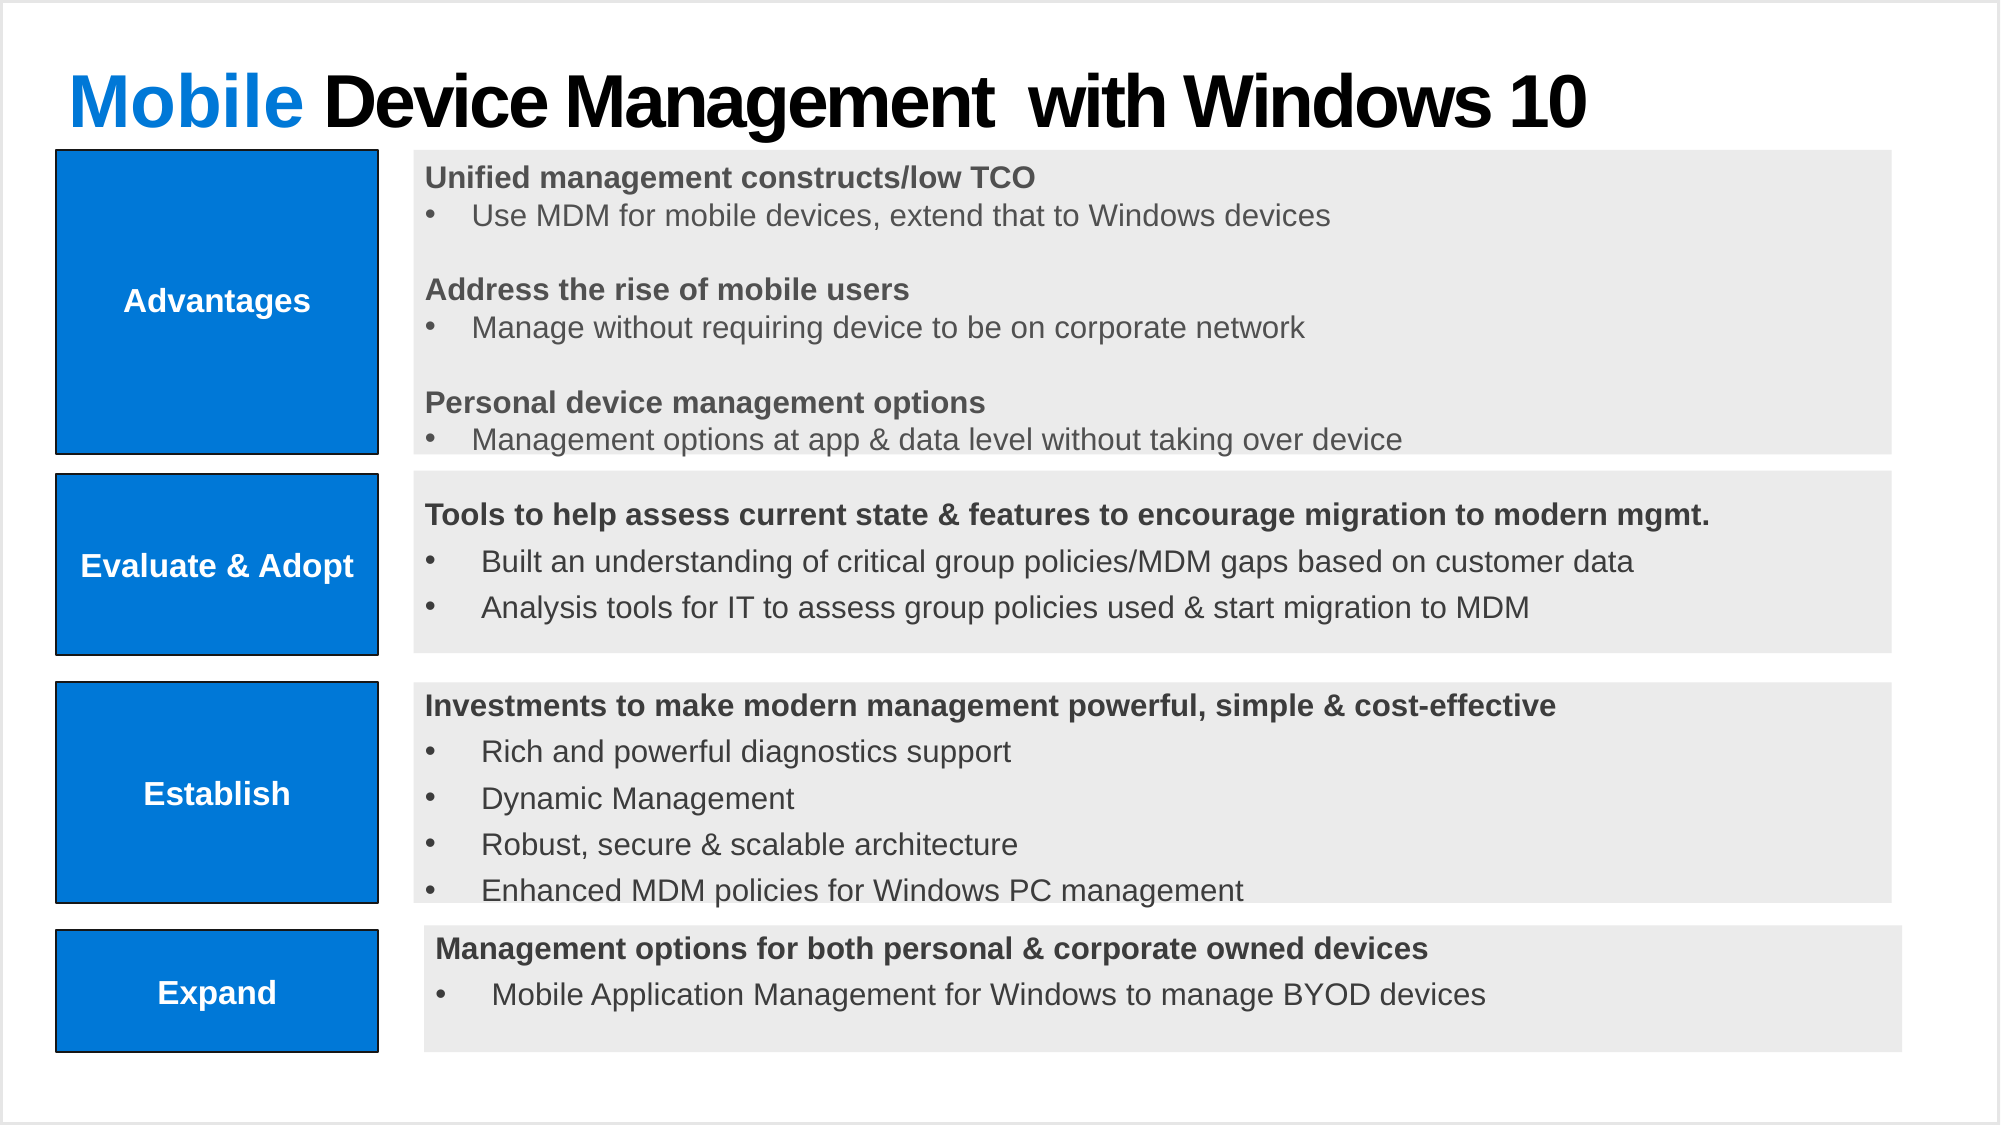

# Mobile Device Management  with Windows 10

Advantages
Unified management constructs/low TCO
Use MDM for mobile devices, extend that to Windows devices

Address the rise of mobile users
Manage without requiring device to be on corporate network

Personal device management options
Management options at app & data level without taking over device

Tools to help assess current state & features to encourage migration to modern mgmt.
Built an understanding of critical group policies/MDM gaps based on customer data
Analysis tools for IT to assess group policies used & start migration to MDM
Evaluate & Adopt
Establish
Investments to make modern management powerful, simple & cost-effective
Rich and powerful diagnostics support
Dynamic Management
Robust, secure & scalable architecture
Enhanced MDM policies for Windows PC management

Management options for both personal & corporate owned devices
Mobile Application Management for Windows to manage BYOD devices

Expand